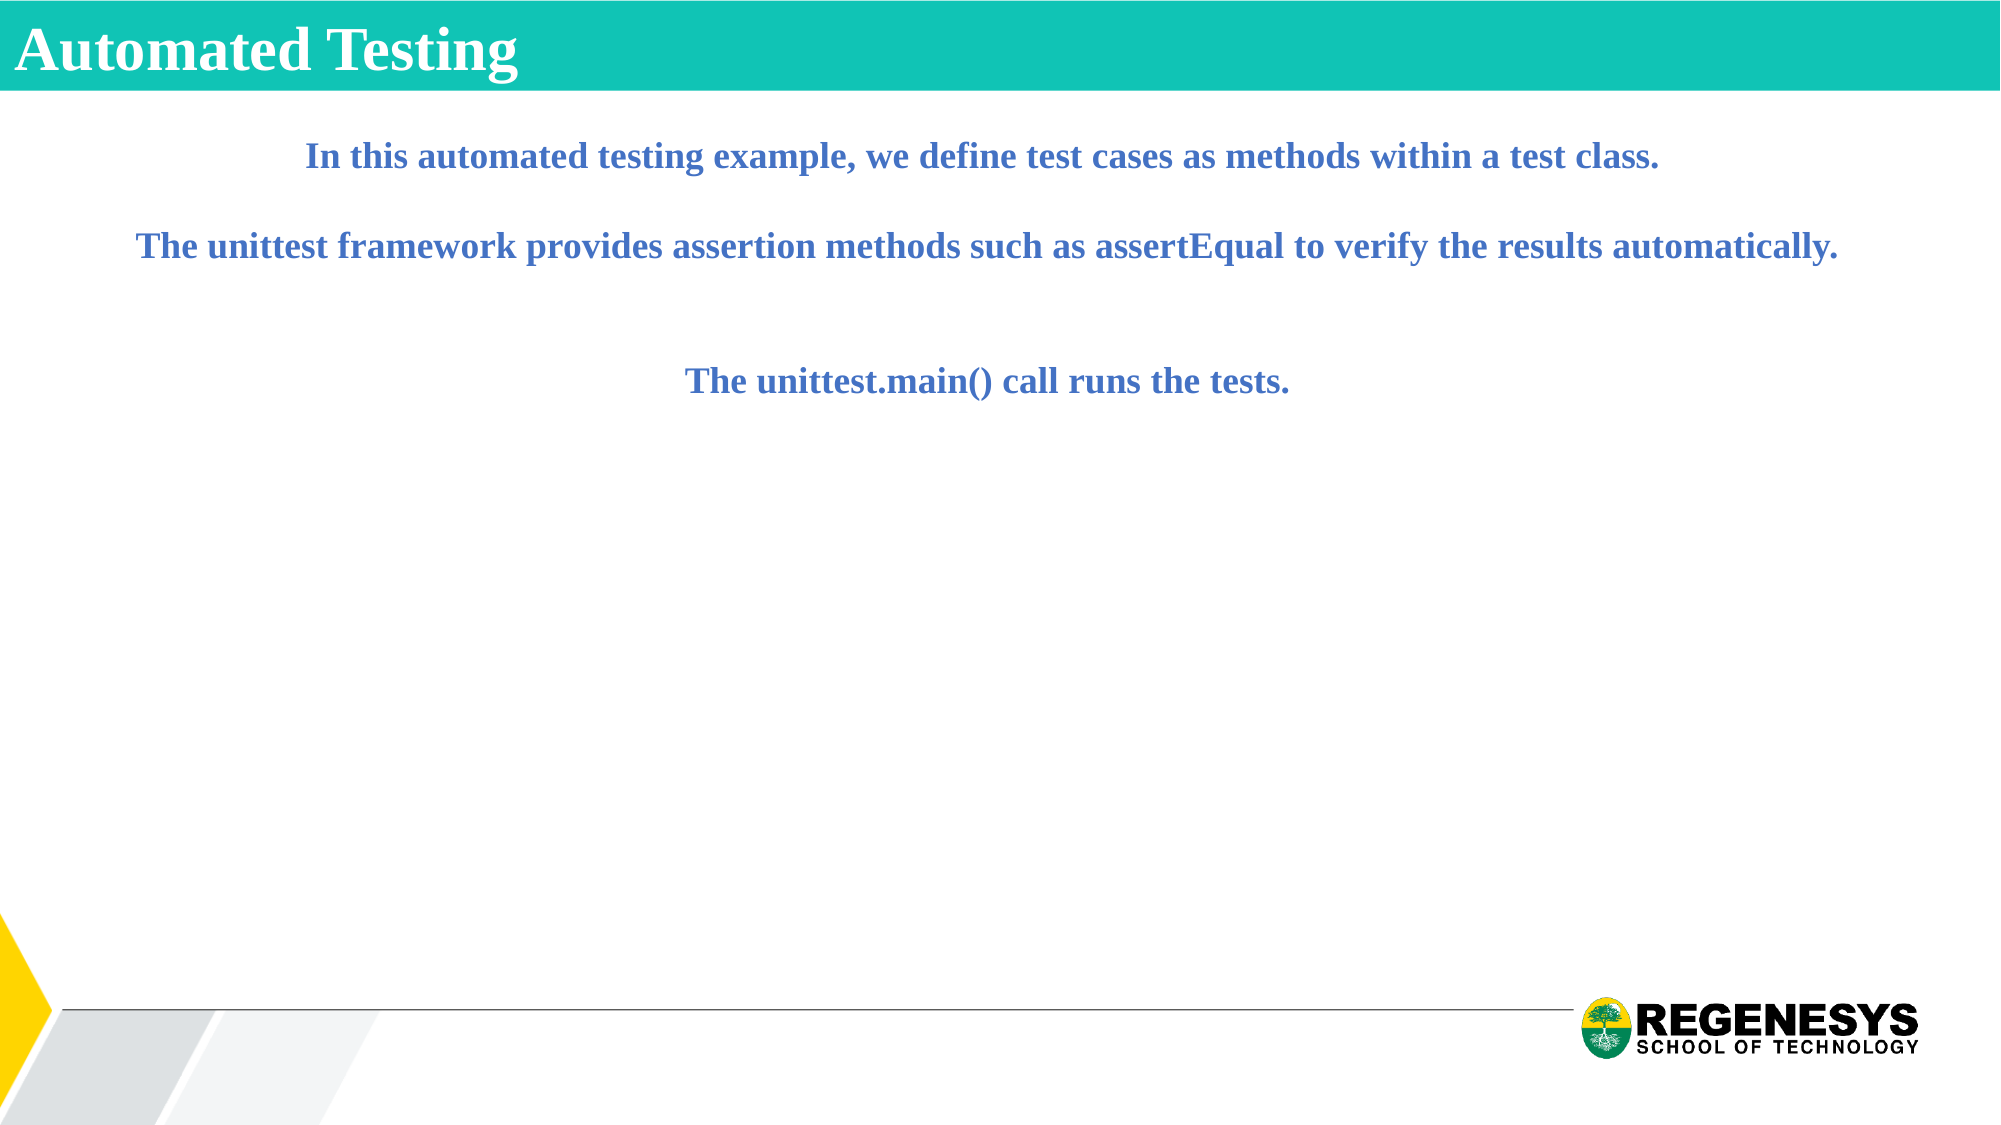

Automated Testing
In this automated testing example, we define test cases as methods within a test class.

The unittest framework provides assertion methods such as assertEqual to verify the results automatically.

The unittest.main() call runs the tests.